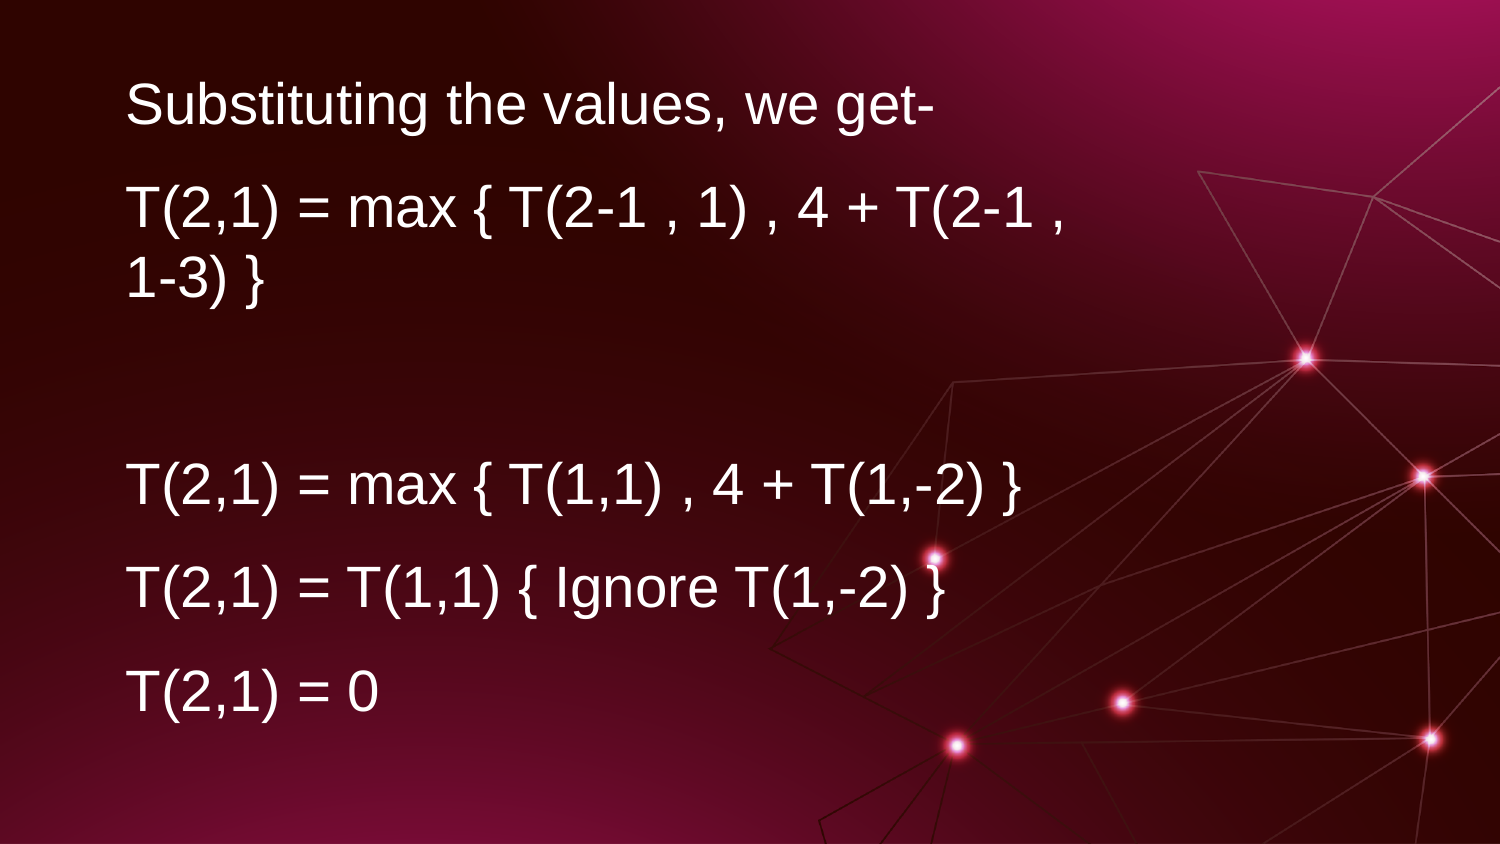

Substituting the values, we get-
T(2,1) = max { T(2-1 , 1) , 4 + T(2-1 , 1-3) }

T(2,1) = max { T(1,1) , 4 + T(1,-2) }
T(2,1) = T(1,1) { Ignore T(1,-2) }
T(2,1) = 0